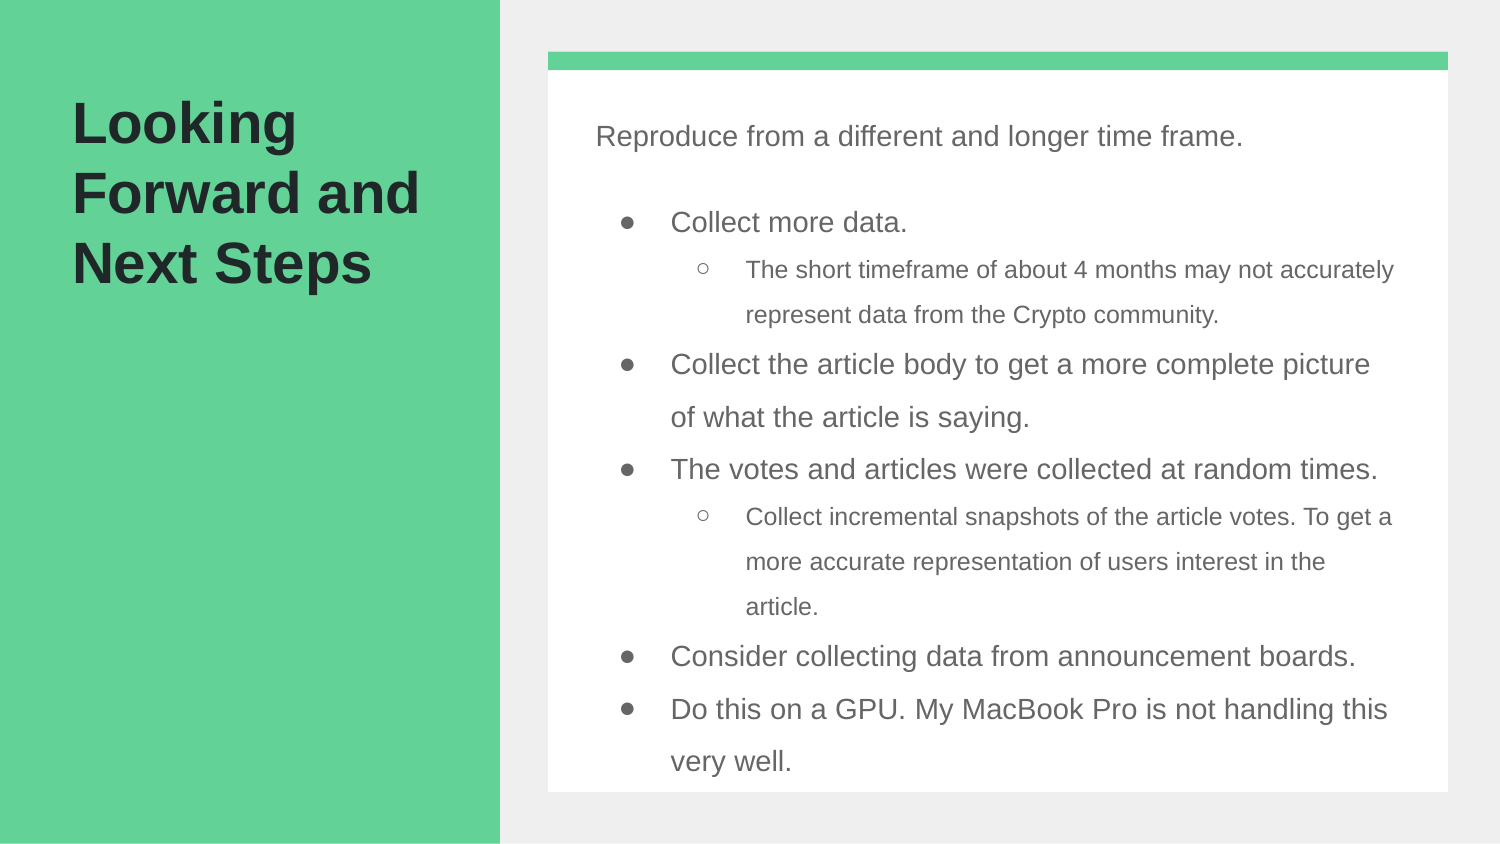

# Looking Forward and Next Steps
Reproduce from a different and longer time frame.
Collect more data.
The short timeframe of about 4 months may not accurately represent data from the Crypto community.
Collect the article body to get a more complete picture of what the article is saying.
The votes and articles were collected at random times.
Collect incremental snapshots of the article votes. To get a more accurate representation of users interest in the article.
Consider collecting data from announcement boards.
Do this on a GPU. My MacBook Pro is not handling this very well.